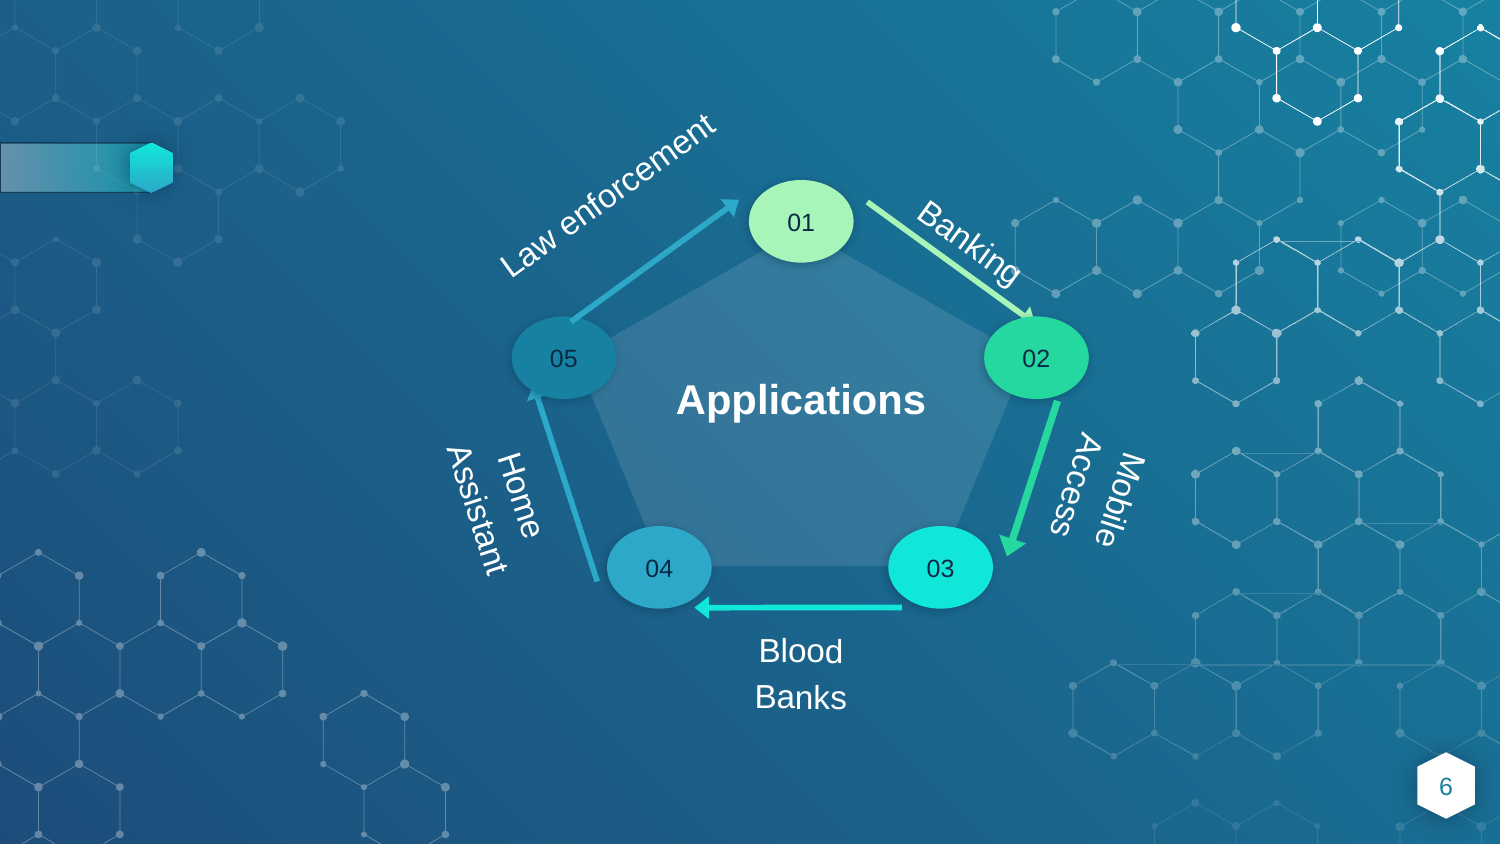

Law enforcement

05
01
Banking

Applications
02
Mobile Access

Home Assistant

04
03

Blood Banks
6